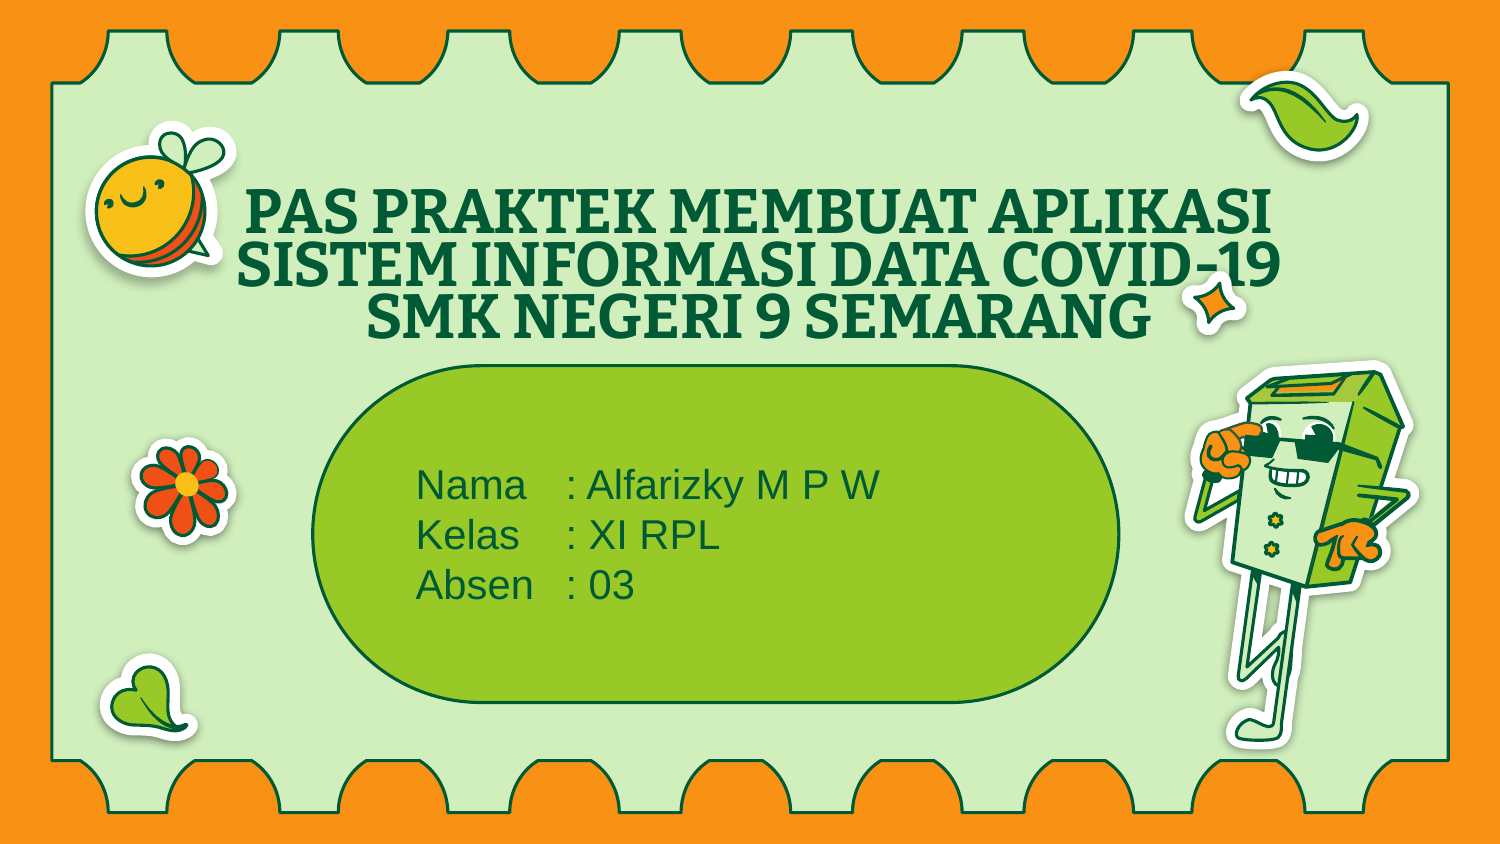

# PAS PRAKTEK MEMBUAT APLIKASI SISTEM INFORMASI DATA COVID-19 SMK NEGERI 9 SEMARANG

Nama	: Alfarizky M P W
Kelas	: XI RPL
Absen	: 03